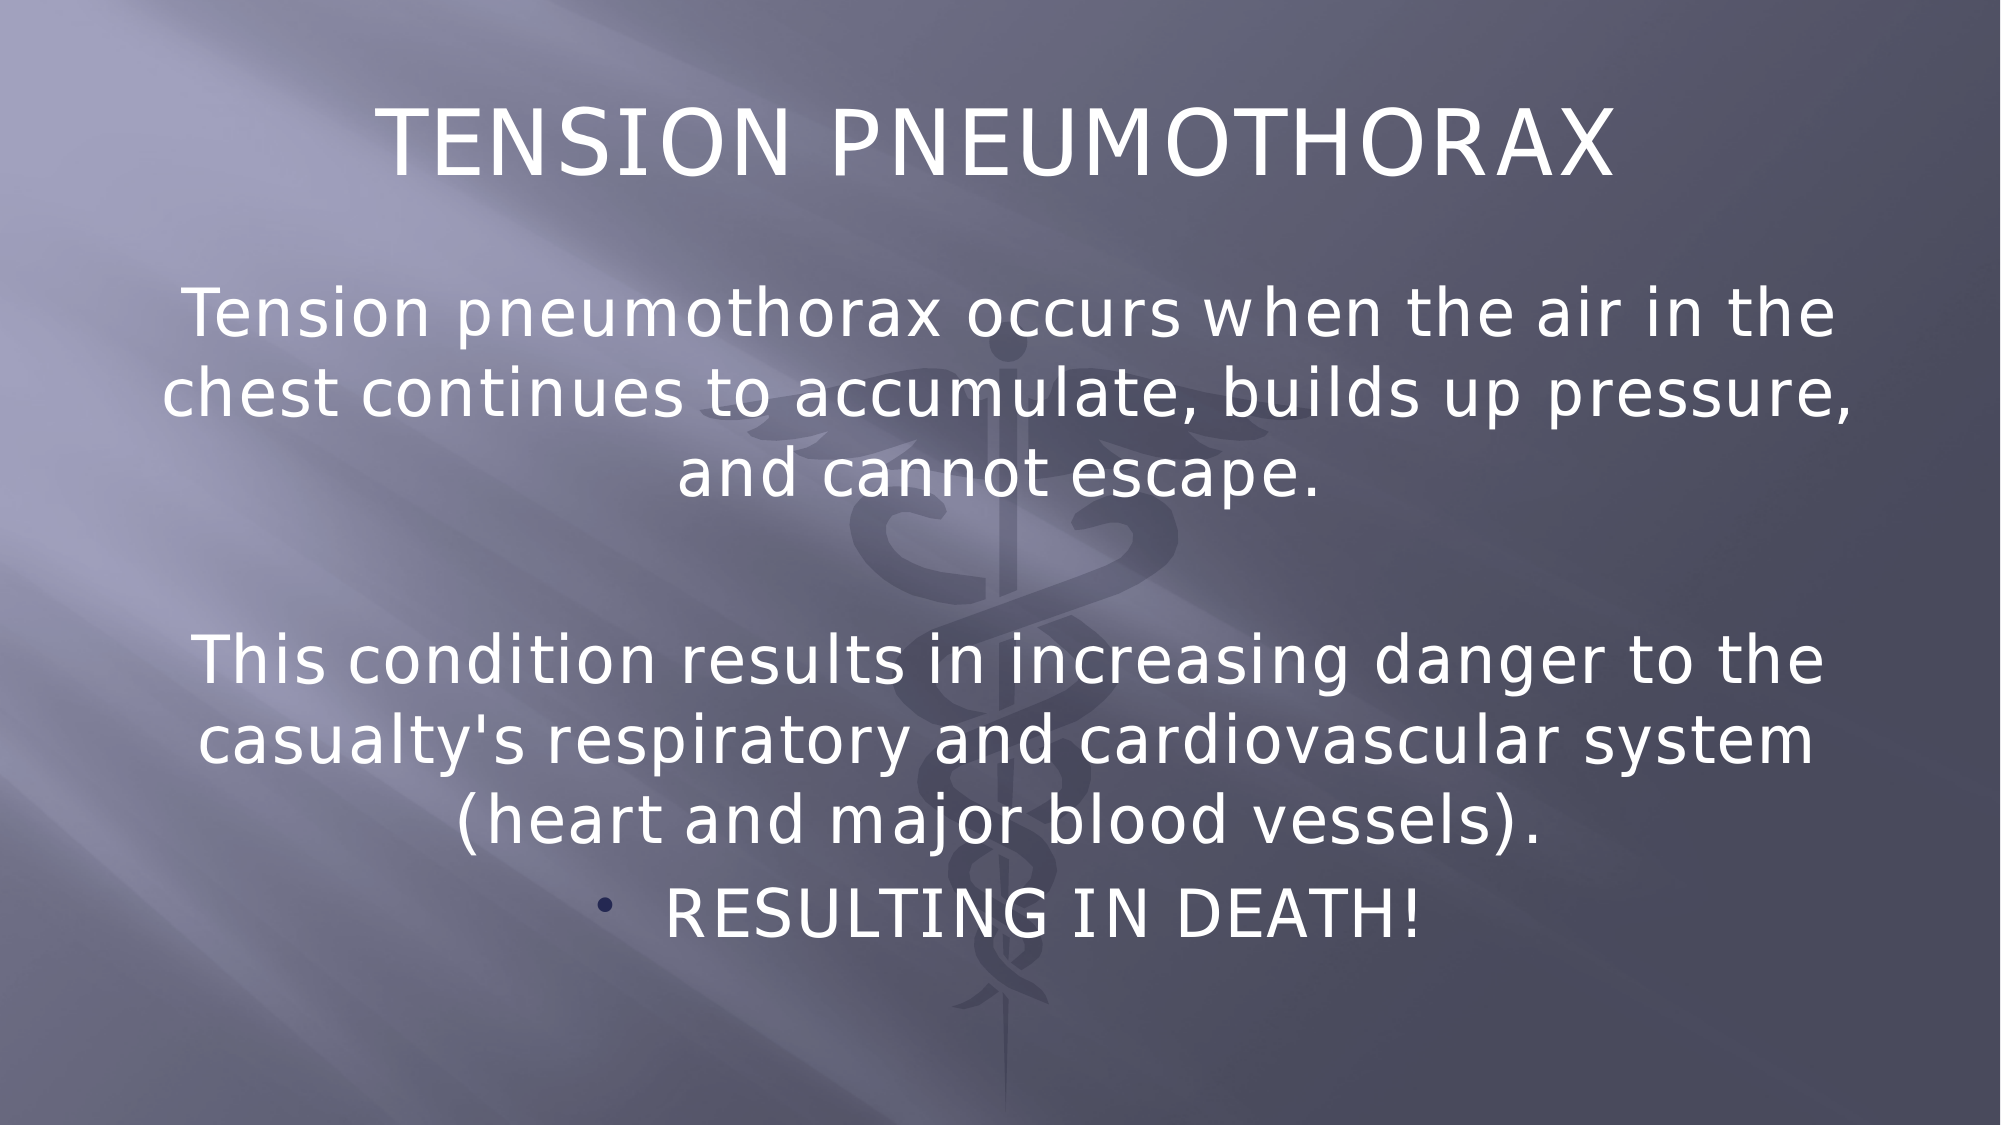

# TENSION PNEUMOTHORAX
Tension pneumothorax occurs when the air in the chest continues to accumulate, builds up pressure, and cannot escape.

This condition results in increasing danger to the casualty's respiratory and cardiovascular system (heart and major blood vessels).
RESULTING IN DEATH!